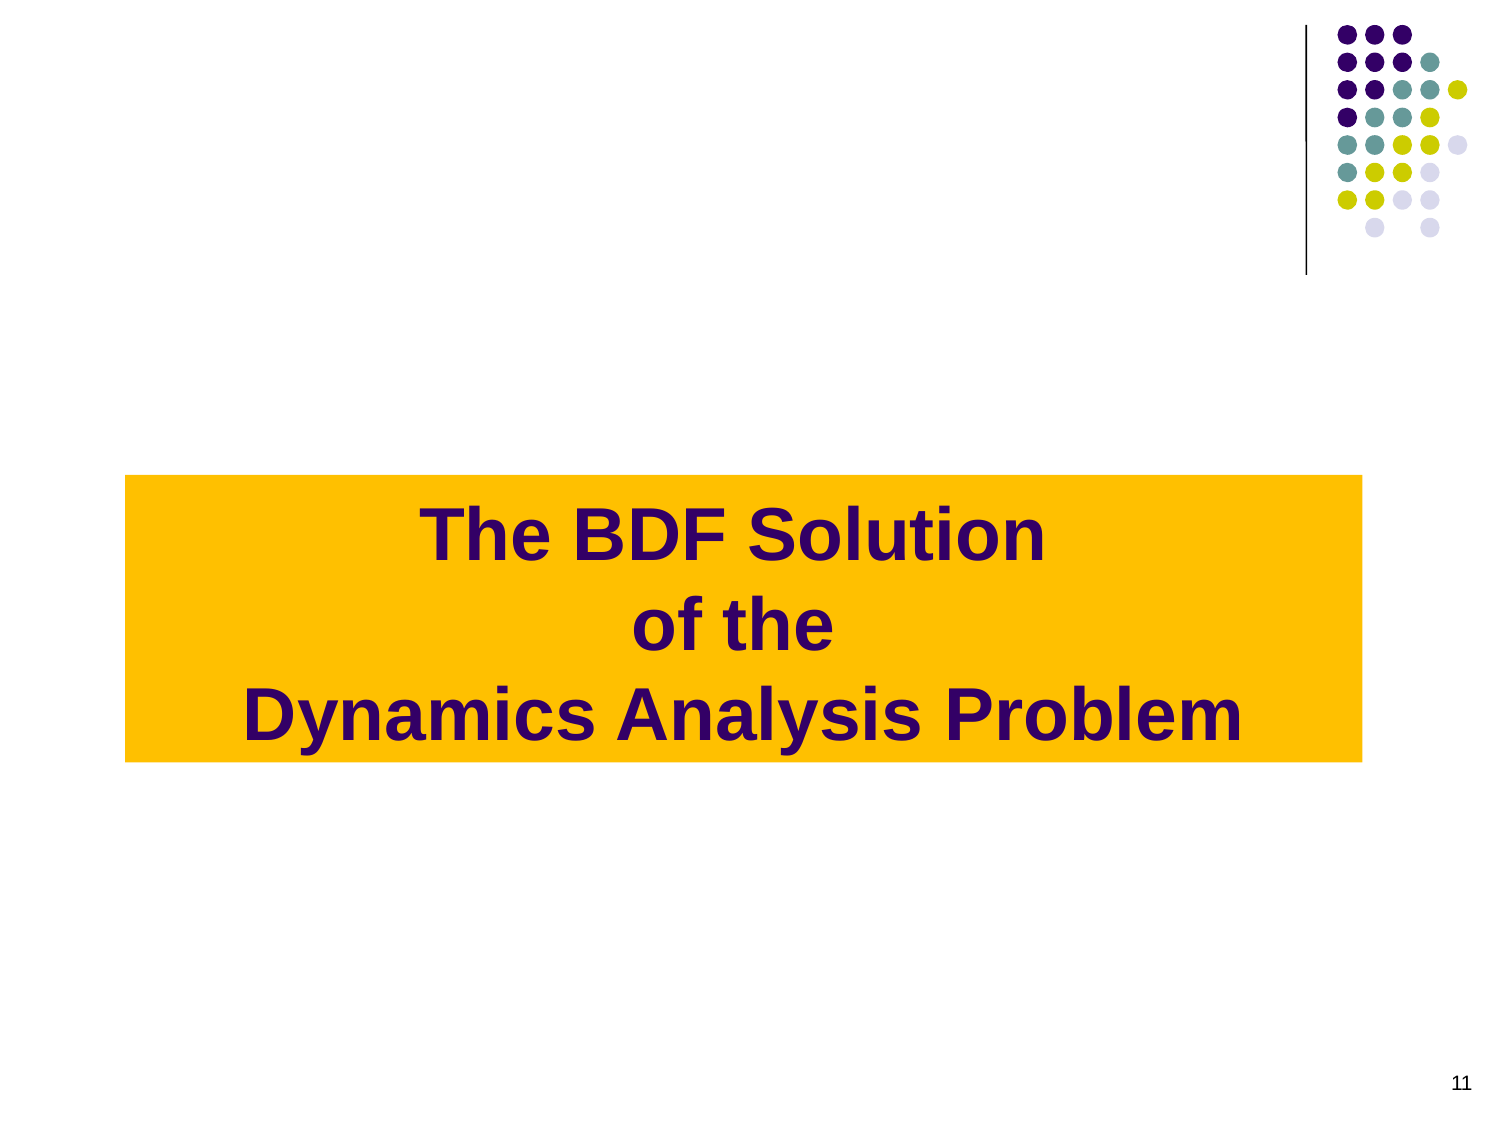

# The BDF Solution of the Dynamics Analysis Problem
11